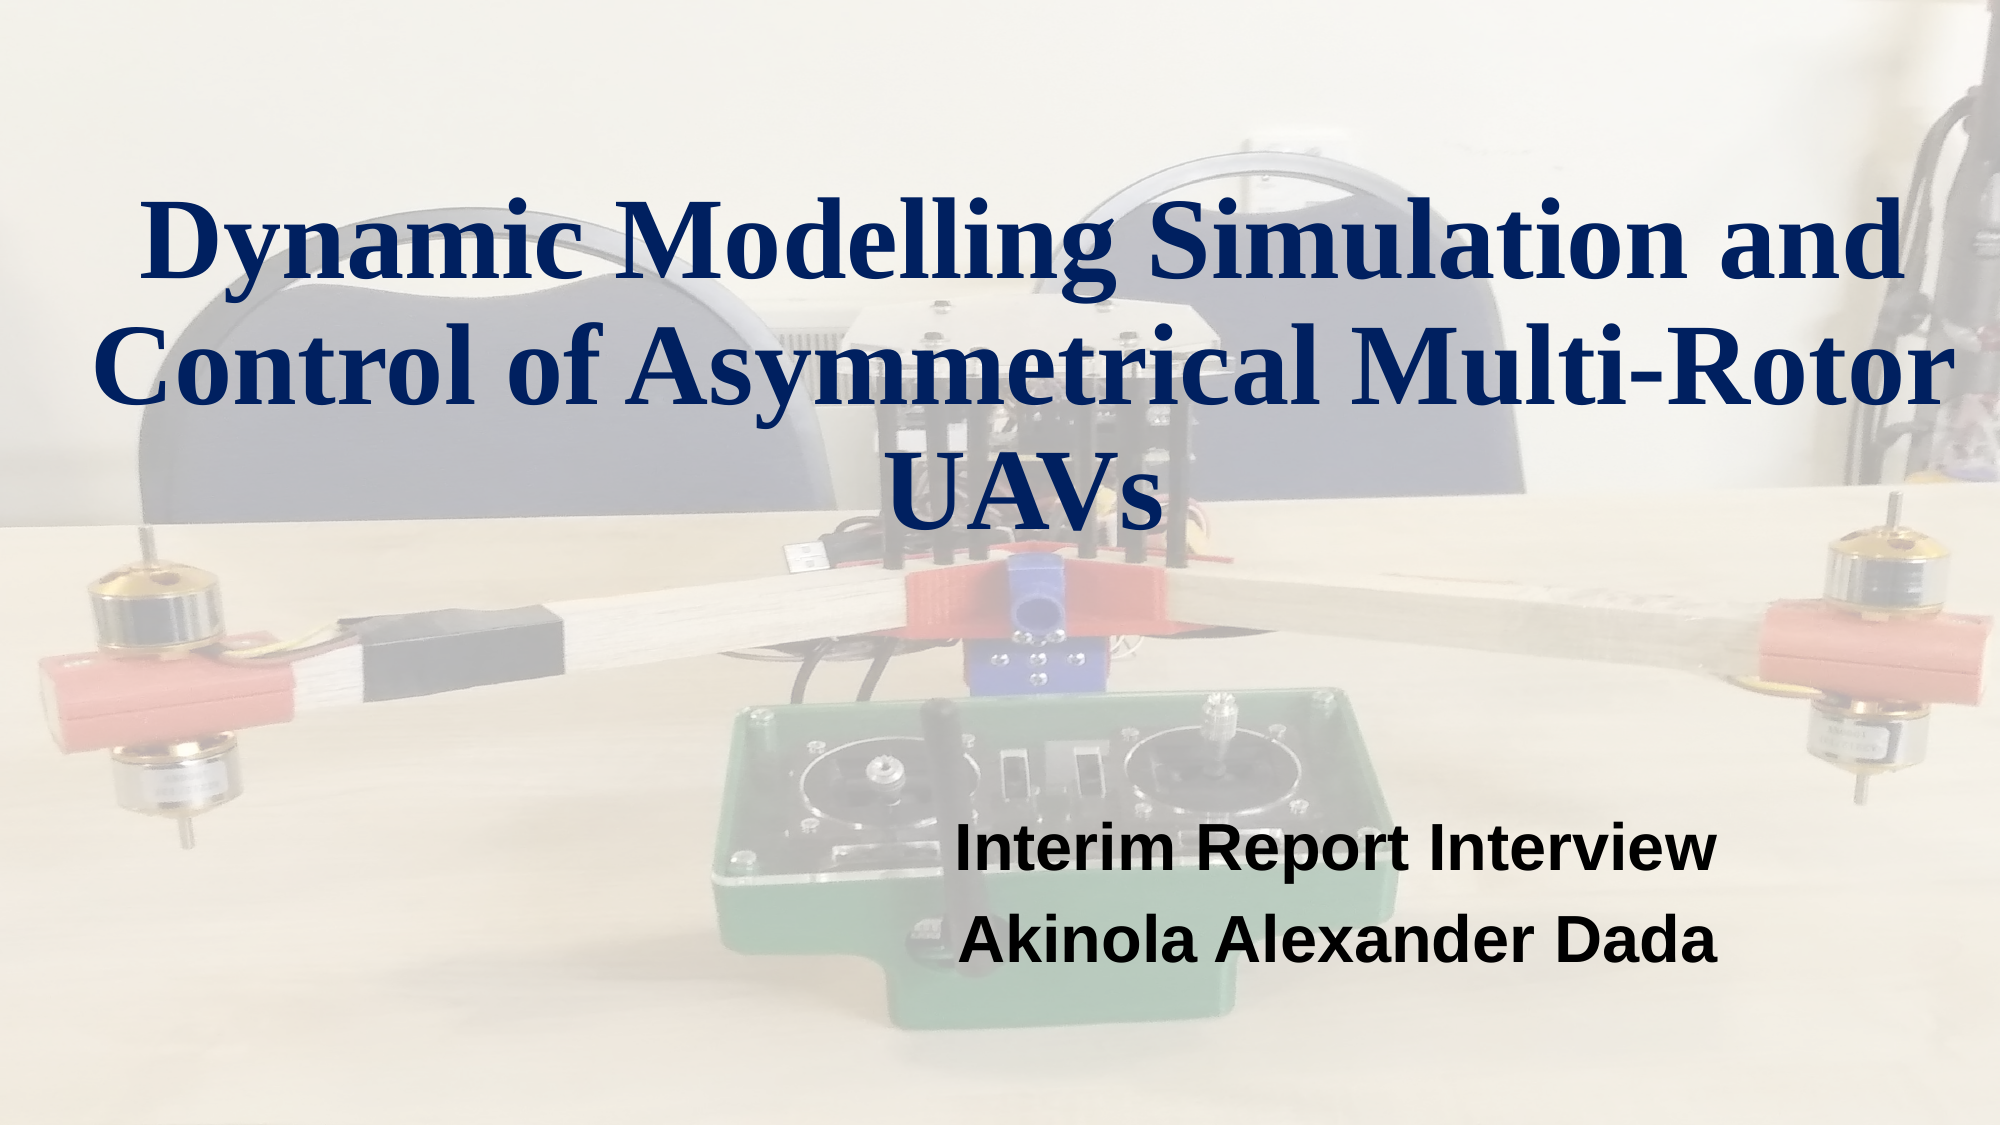

# Dynamic Modelling Simulation and Control of Asymmetrical Multi-Rotor UAVs
Interim Report Interview
Akinola Alexander Dada